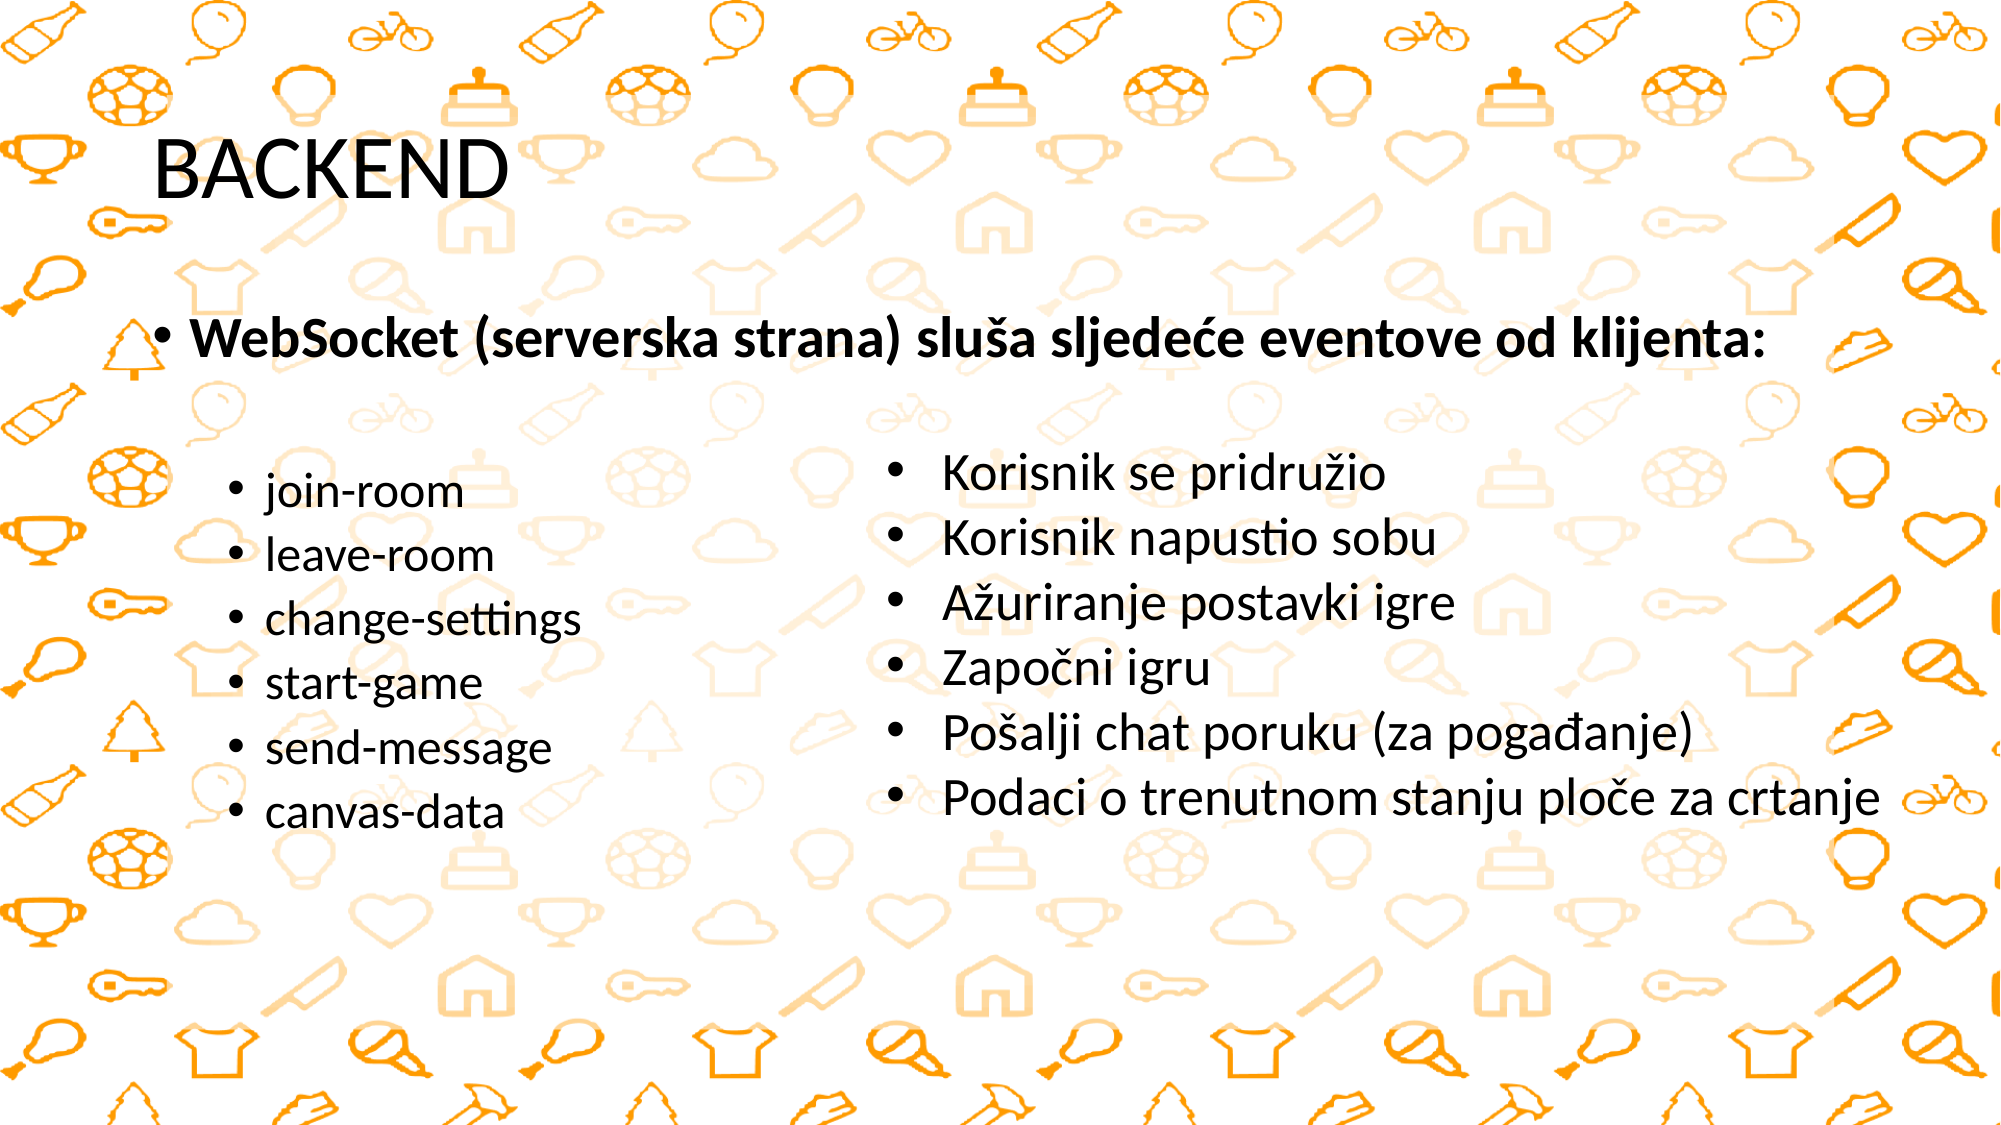

# BACKEND
WebSocket (serverska strana) sluša sljedeće eventove od klijenta:

join-room
leave-room
change-settings
start-game
send-message
canvas-data
Korisnik se pridružio
Korisnik napustio sobu
Ažuriranje postavki igre
Započni igru
Pošalji chat poruku (za pogađanje)
Podaci o trenutnom stanju ploče za crtanje